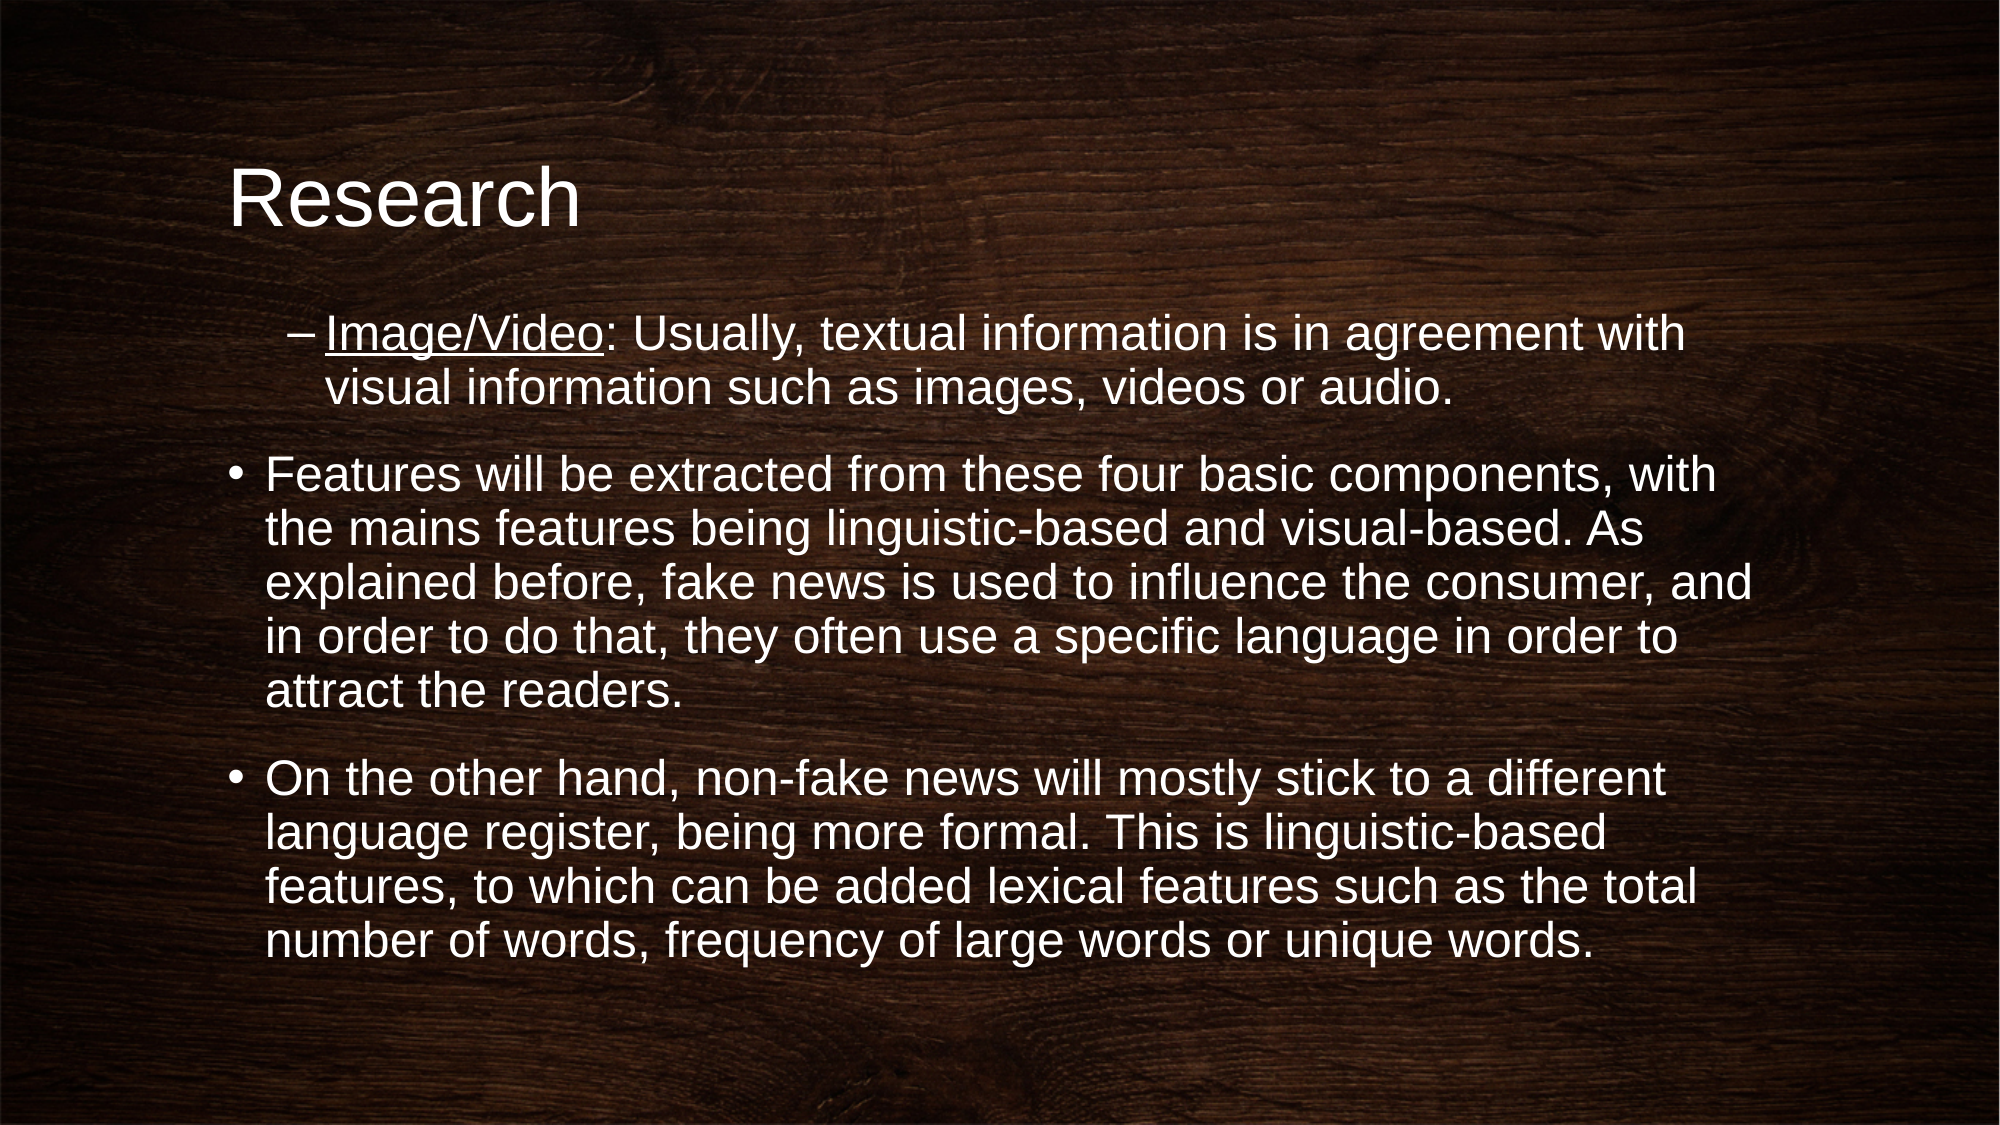

# Research
Image/Video: Usually, textual information is in agreement with visual information such as images, videos or audio.
Features will be extracted from these four basic components, with the mains features being linguistic-based and visual-based. As explained before, fake news is used to influence the consumer, and in order to do that, they often use a specific language in order to attract the readers.
On the other hand, non-fake news will mostly stick to a different language register, being more formal. This is linguistic-based features, to which can be added lexical features such as the total number of words, frequency of large words or unique words.